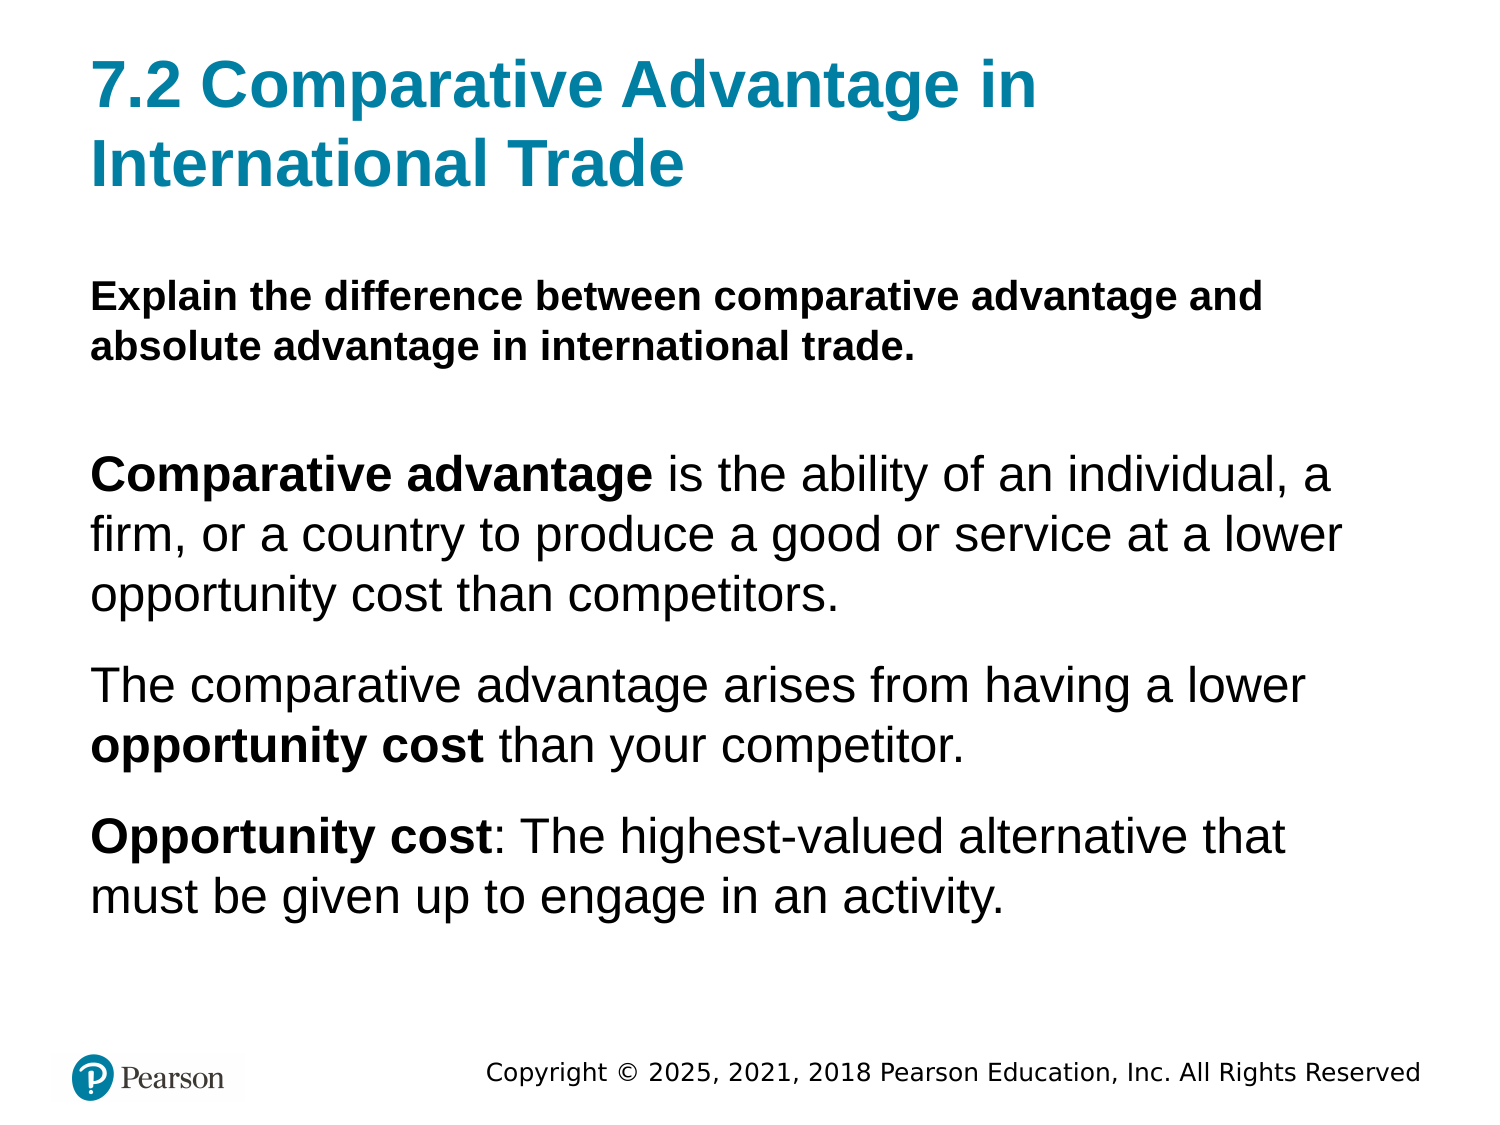

# 7.2 Comparative Advantage in International Trade
Explain the difference between comparative advantage and absolute advantage in international trade.
Comparative advantage is the ability of an individual, a firm, or a country to produce a good or service at a lower opportunity cost than competitors.
The comparative advantage arises from having a lower opportunity cost than your competitor.
Opportunity cost: The highest-valued alternative that must be given up to engage in an activity.